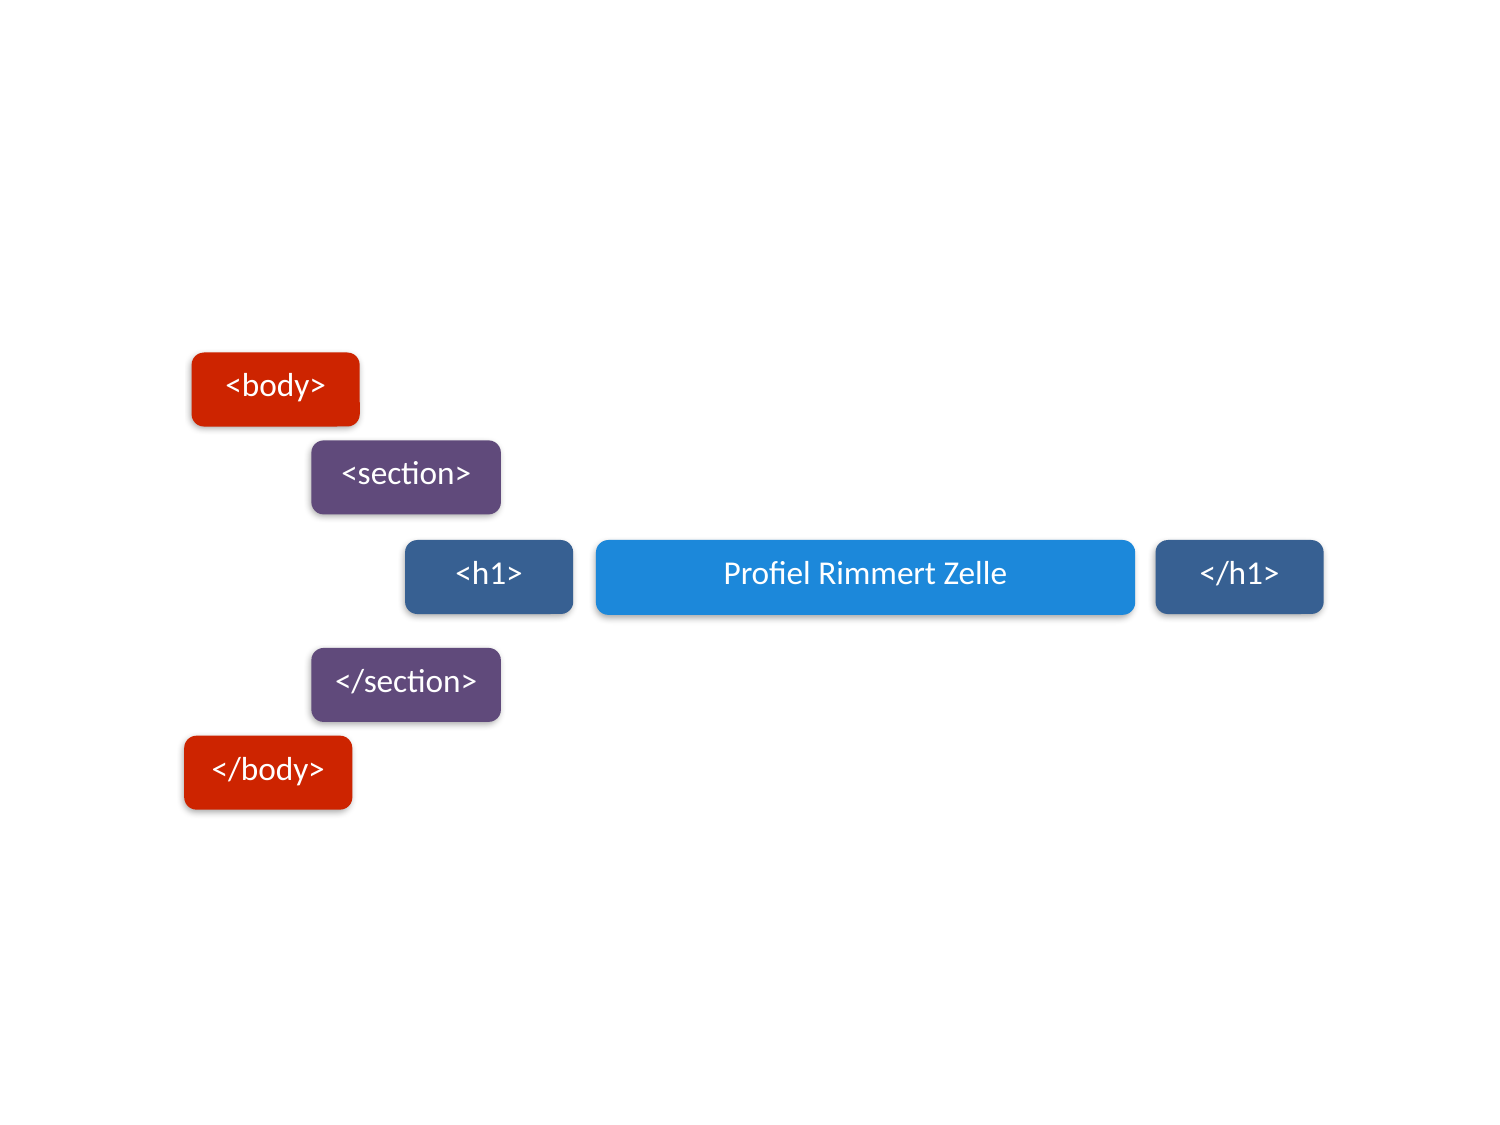

<body>
<section>
<h1>
Profiel Rimmert Zelle
</h1>
</section>
</body>